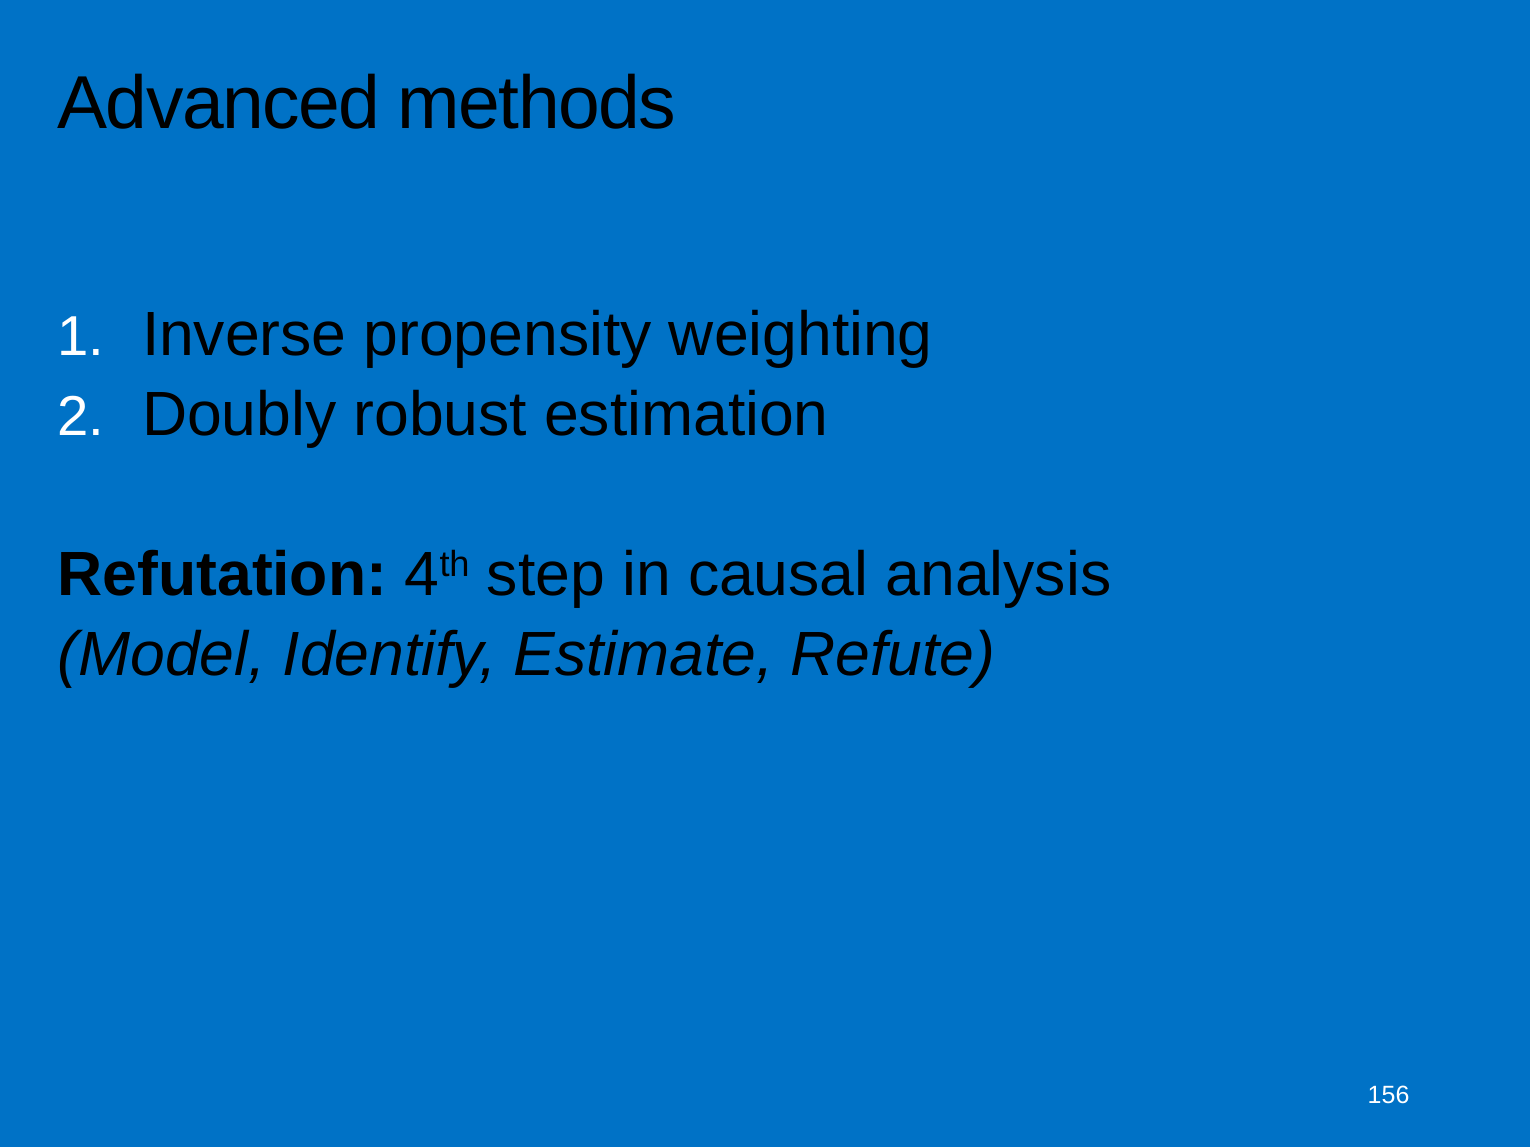

# Advanced methods

Inverse propensity weighting
Doubly robust estimation

Refutation: 4th step in causal analysis
(Model, Identify, Estimate, Refute)
156